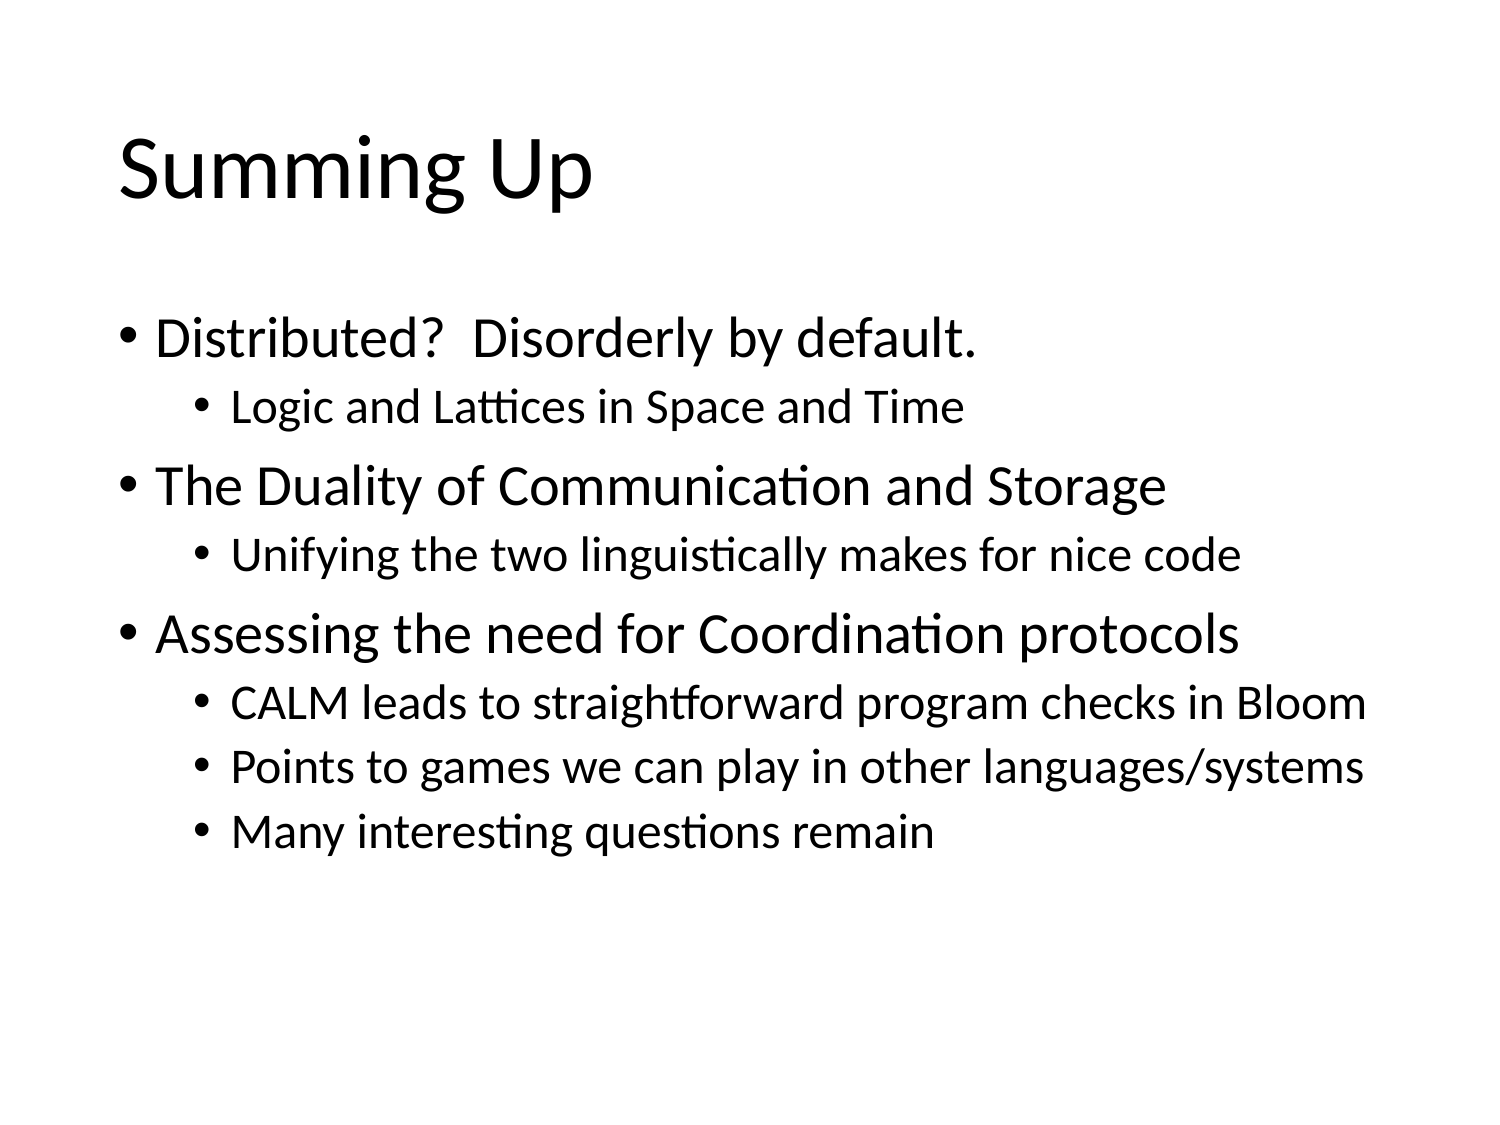

# Summing Up
Distributed?  Disorderly by default.
Logic and Lattices in Space and Time
The Duality of Communication and Storage
Unifying the two linguistically makes for nice code
Assessing the need for Coordination protocols
CALM leads to straightforward program checks in Bloom
Points to games we can play in other languages/systems
Many interesting questions remain